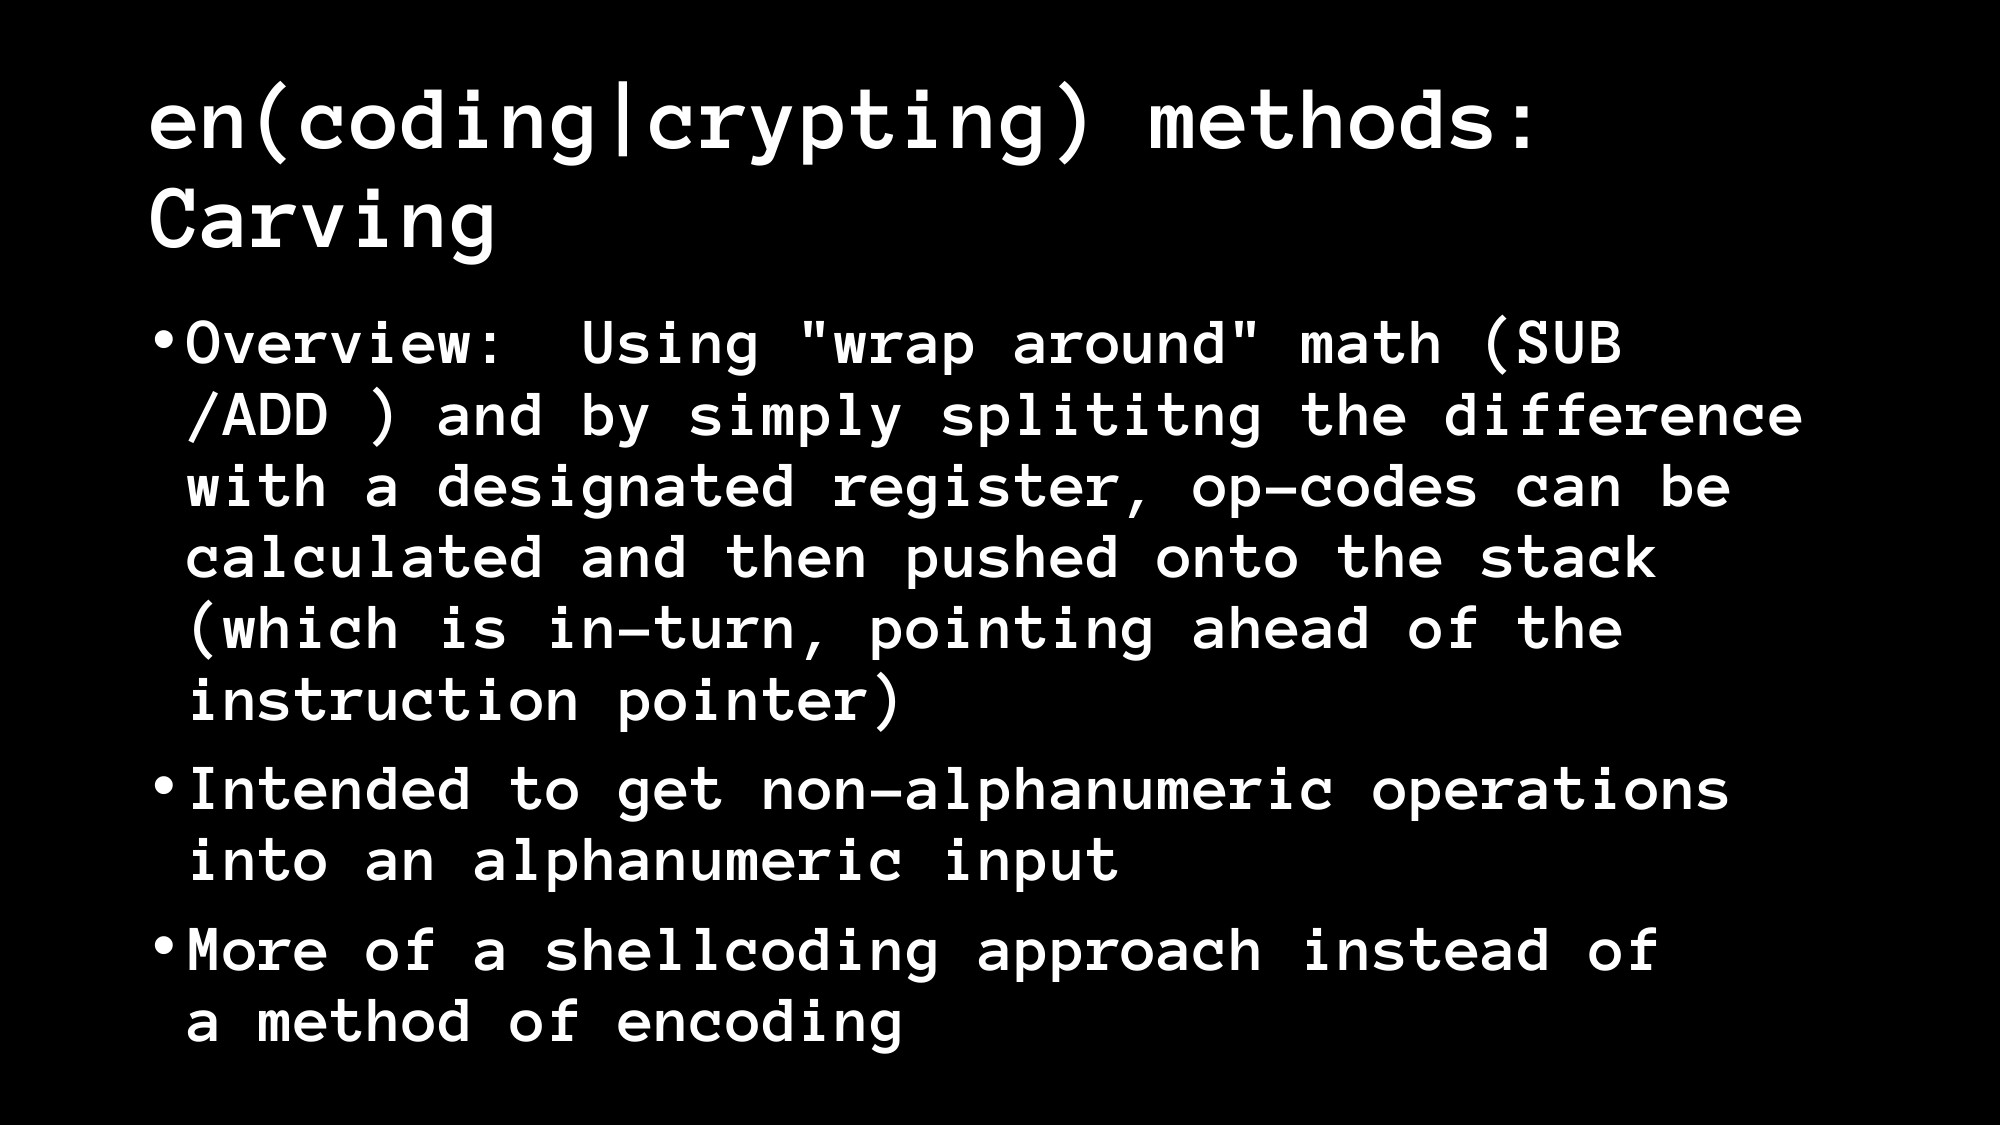

# en(coding|crypting) methods: Carving
Overview:  Using "wrap around" math (SUB /ADD ) and by simply splititng the difference  with a designated register, op-codes can be calculated and then pushed onto the stack (which is in-turn, pointing ahead of the instruction pointer)
Intended to get non-alphanumeric operations into an alphanumeric input
More of a shellcoding approach instead of a method of encoding